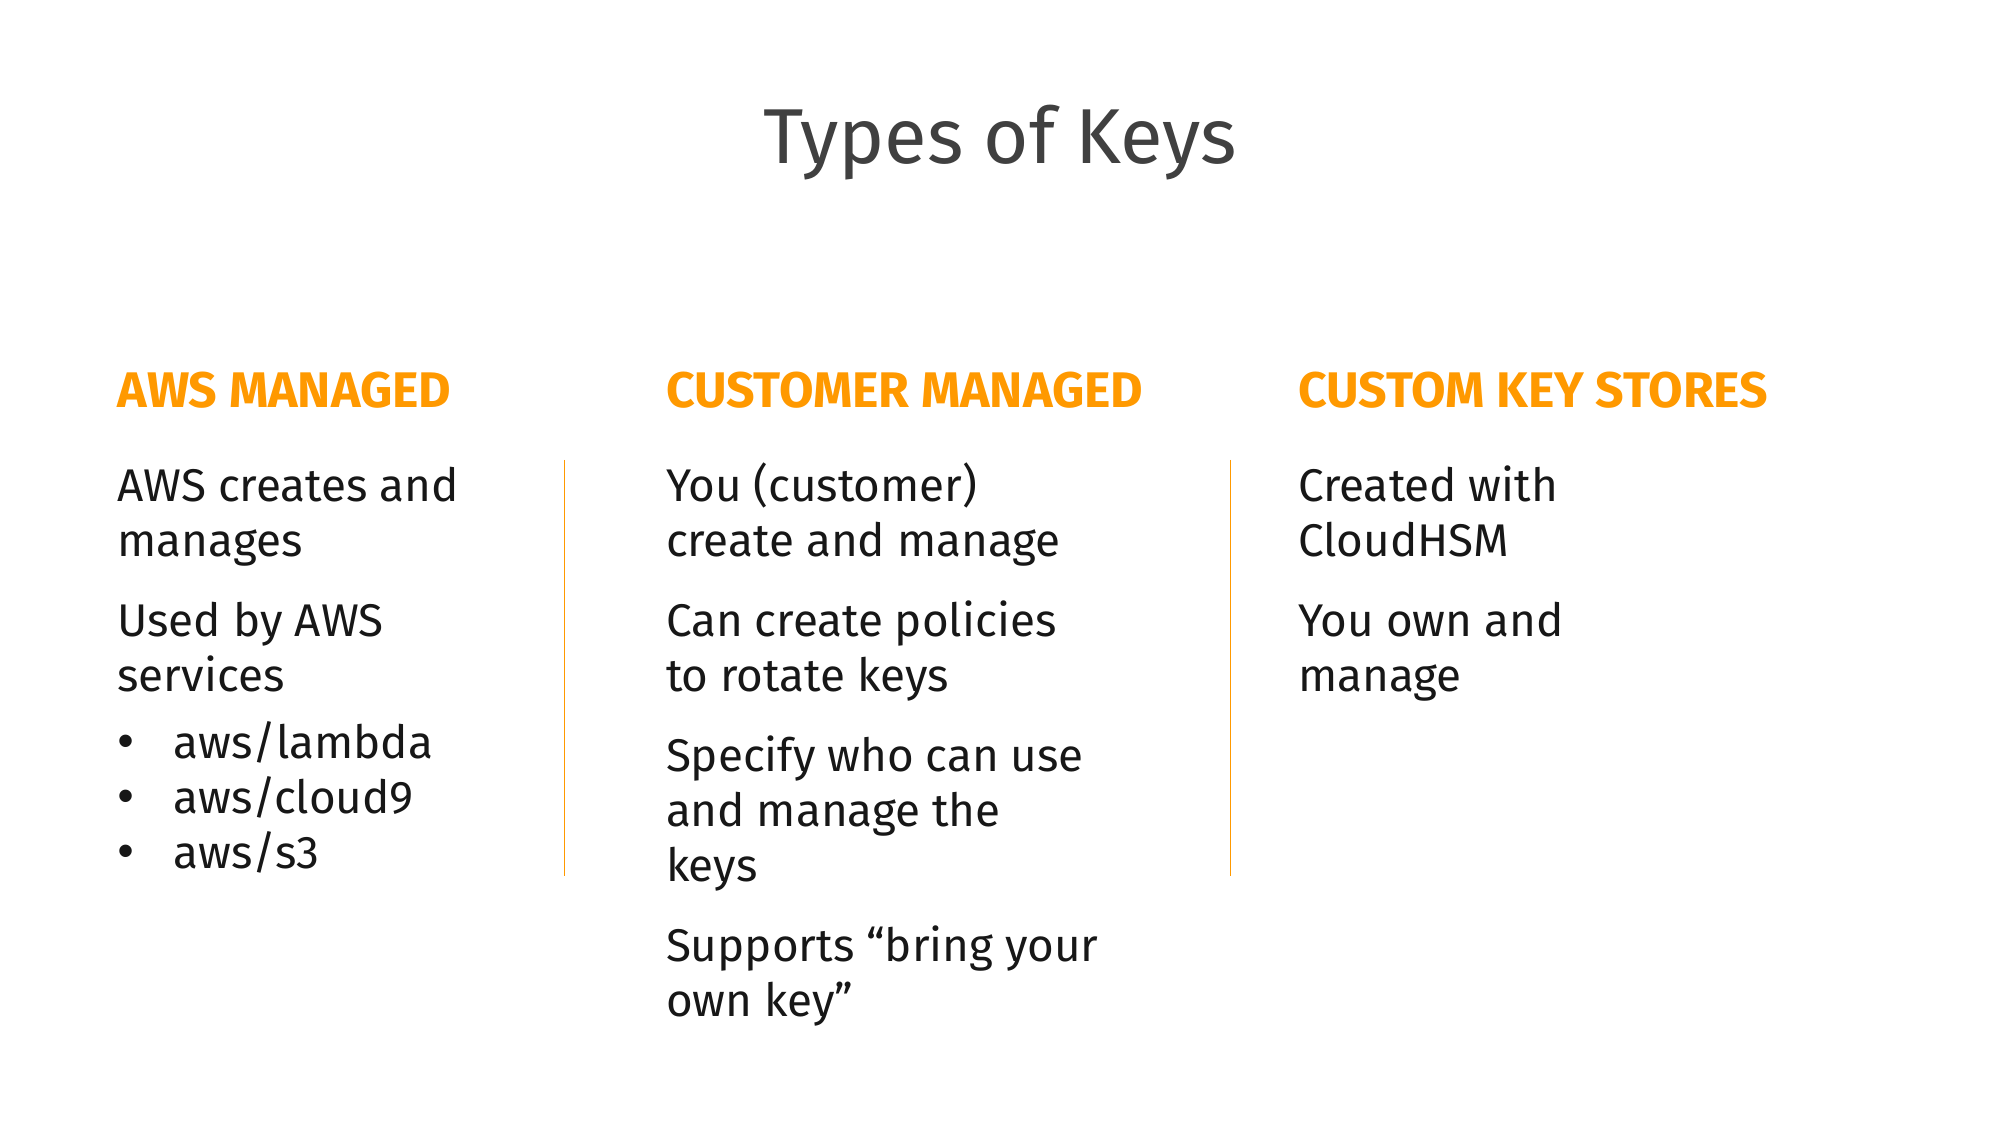

# Types of Keys
AWS MANAGED
CUSTOMER MANAGED
CUSTOM KEY STORES

AWS creates and manages
Used by AWS services
aws/lambda
aws/cloud9
aws/s3
You (customer) create and manage
Can create policies to rotate keys
Specify who can use and manage the keys
Supports “bring your own key”
Created with CloudHSM
You own and manage